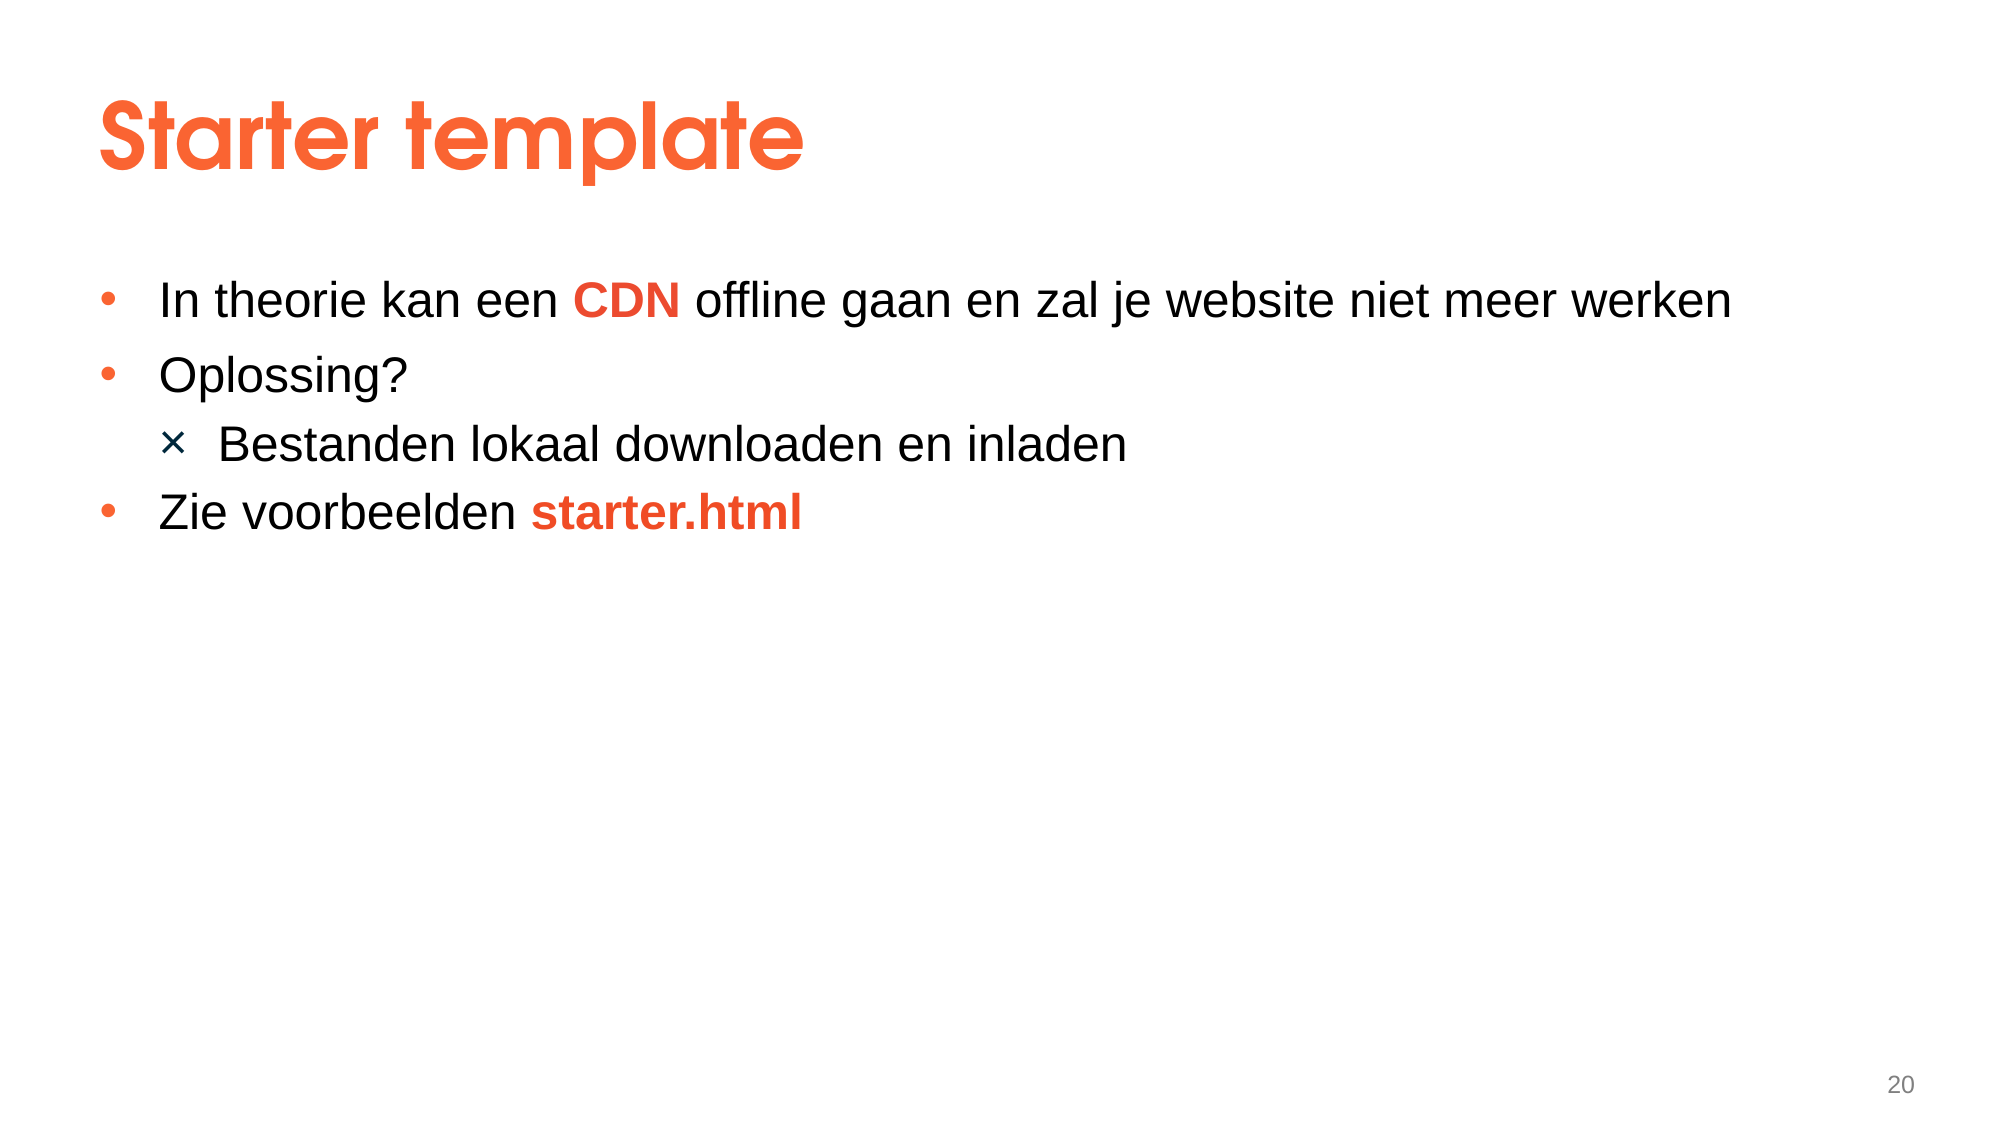

# Starter template
In theorie kan een CDN offline gaan en zal je website niet meer werken
Oplossing?
Bestanden lokaal downloaden en inladen
Zie voorbeelden starter.html

20